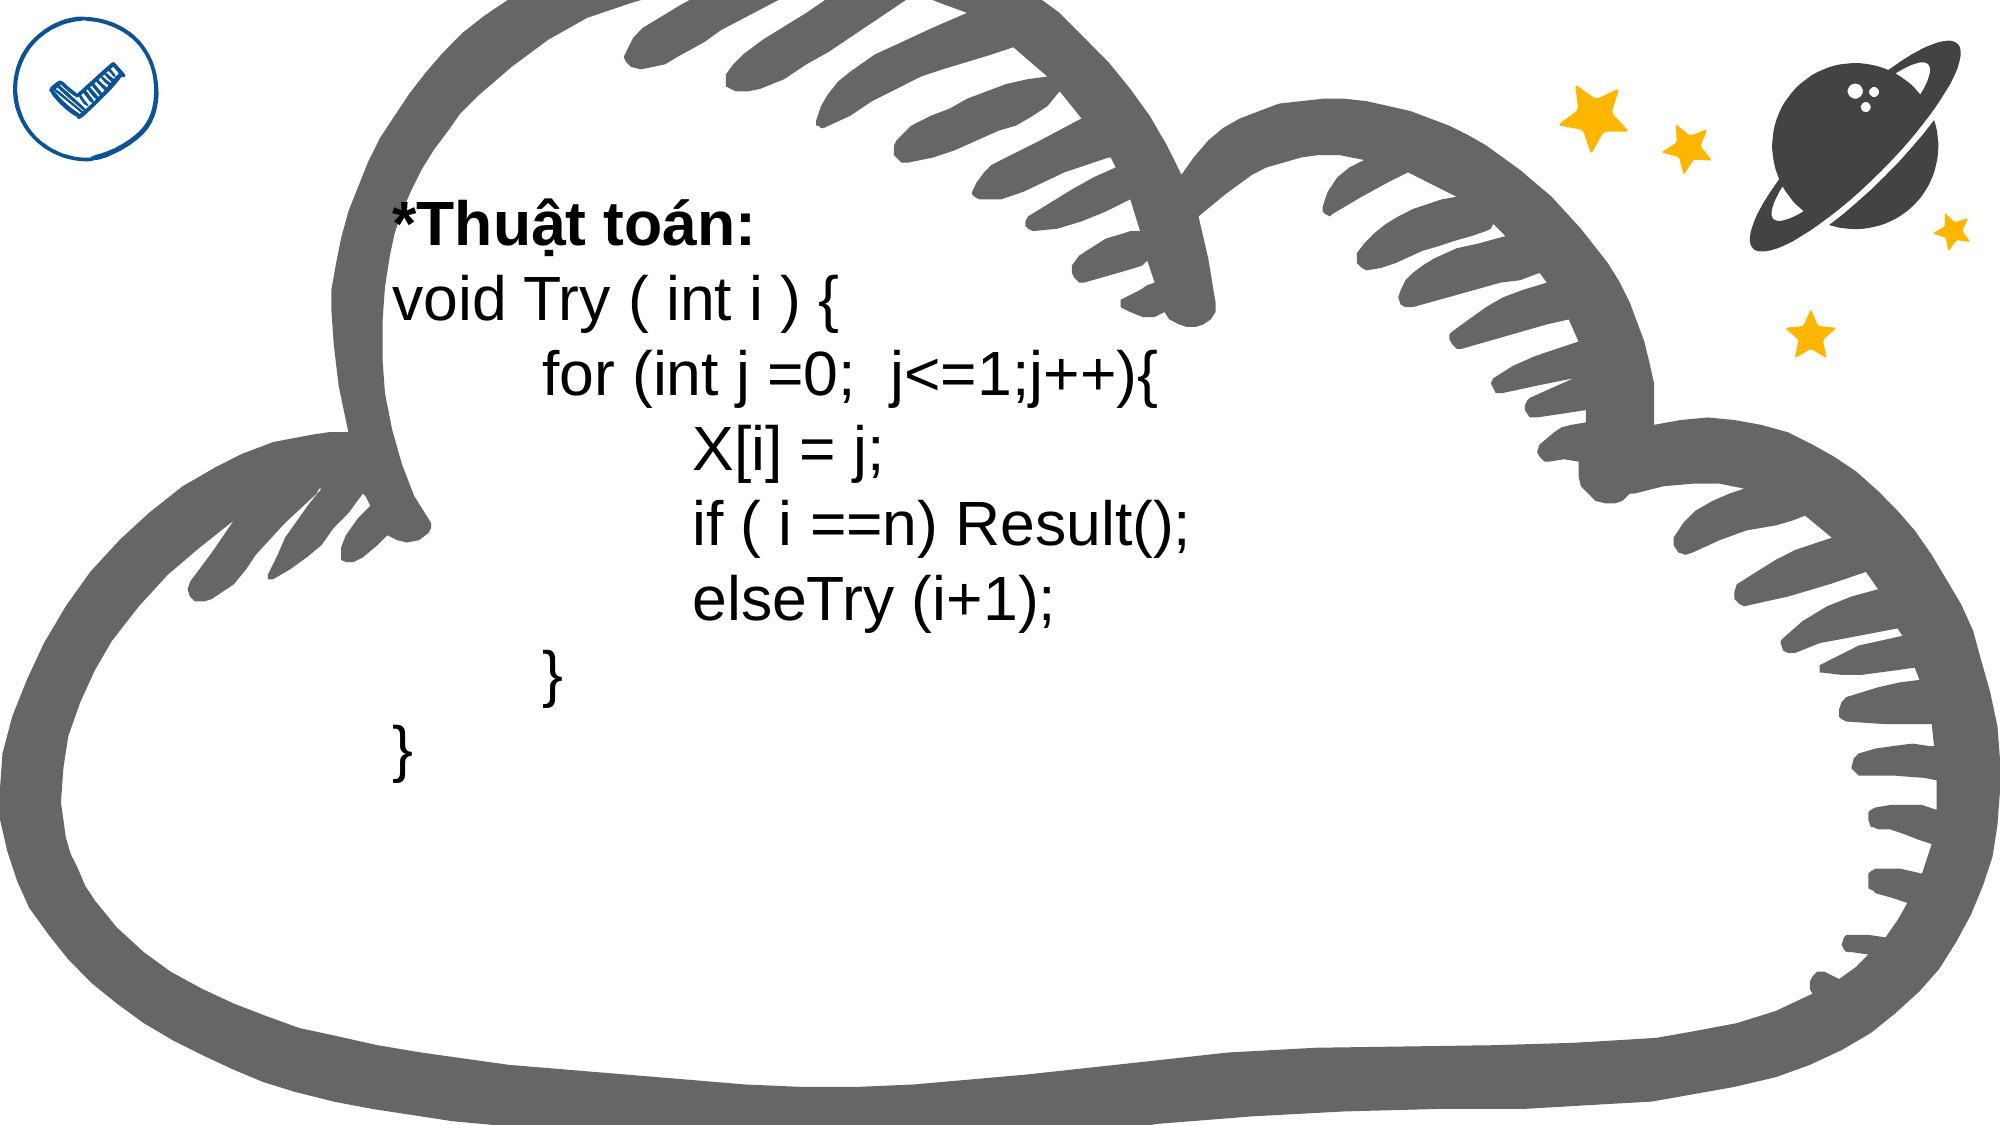

*Thuật toán:
void Try ( int i ) {
	for (int j =0;  j<=1;j++){
		X[i] = j;
		if ( i ==n) Result();
		elseTry (i+1);
	}
}